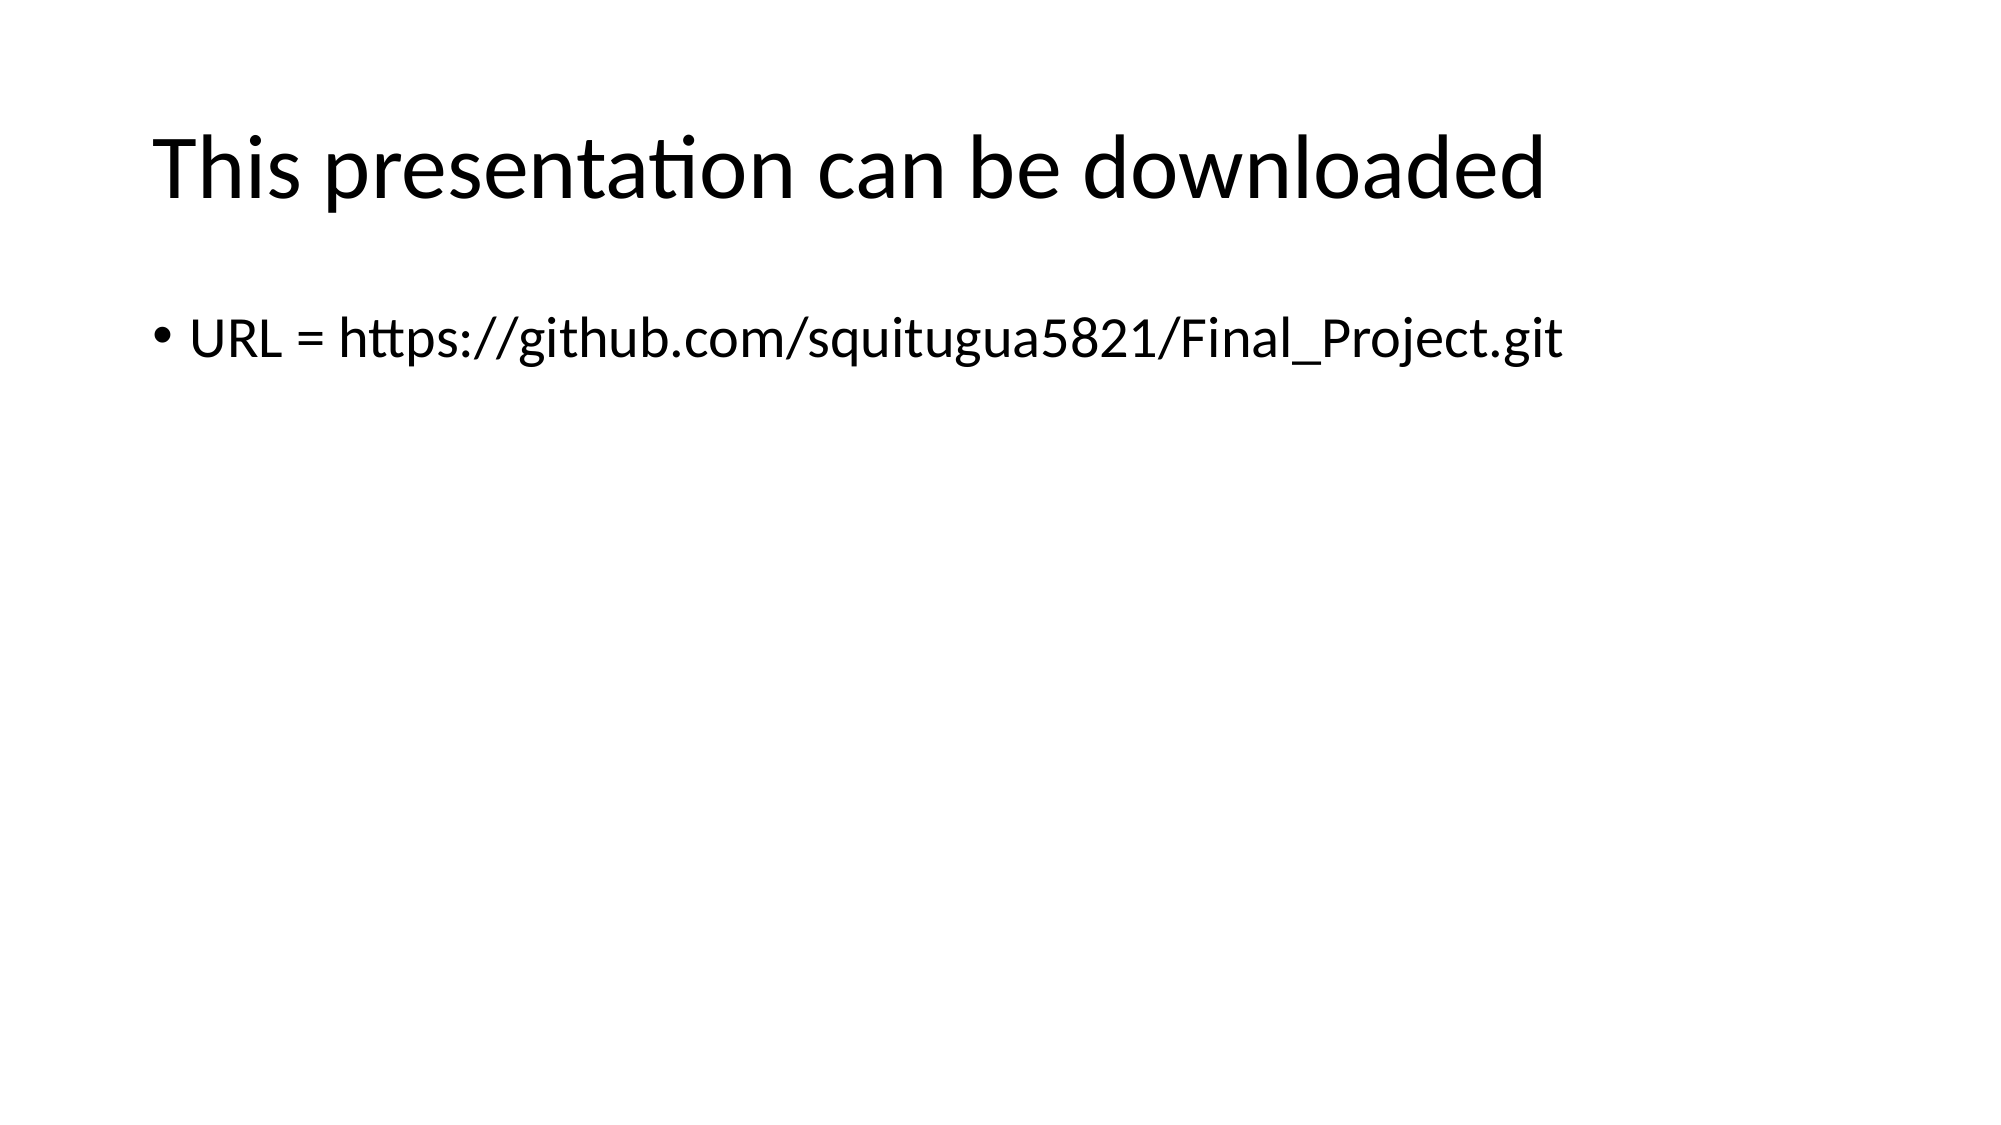

# This presentation can be downloaded
URL = https://github.com/squitugua5821/Final_Project.git